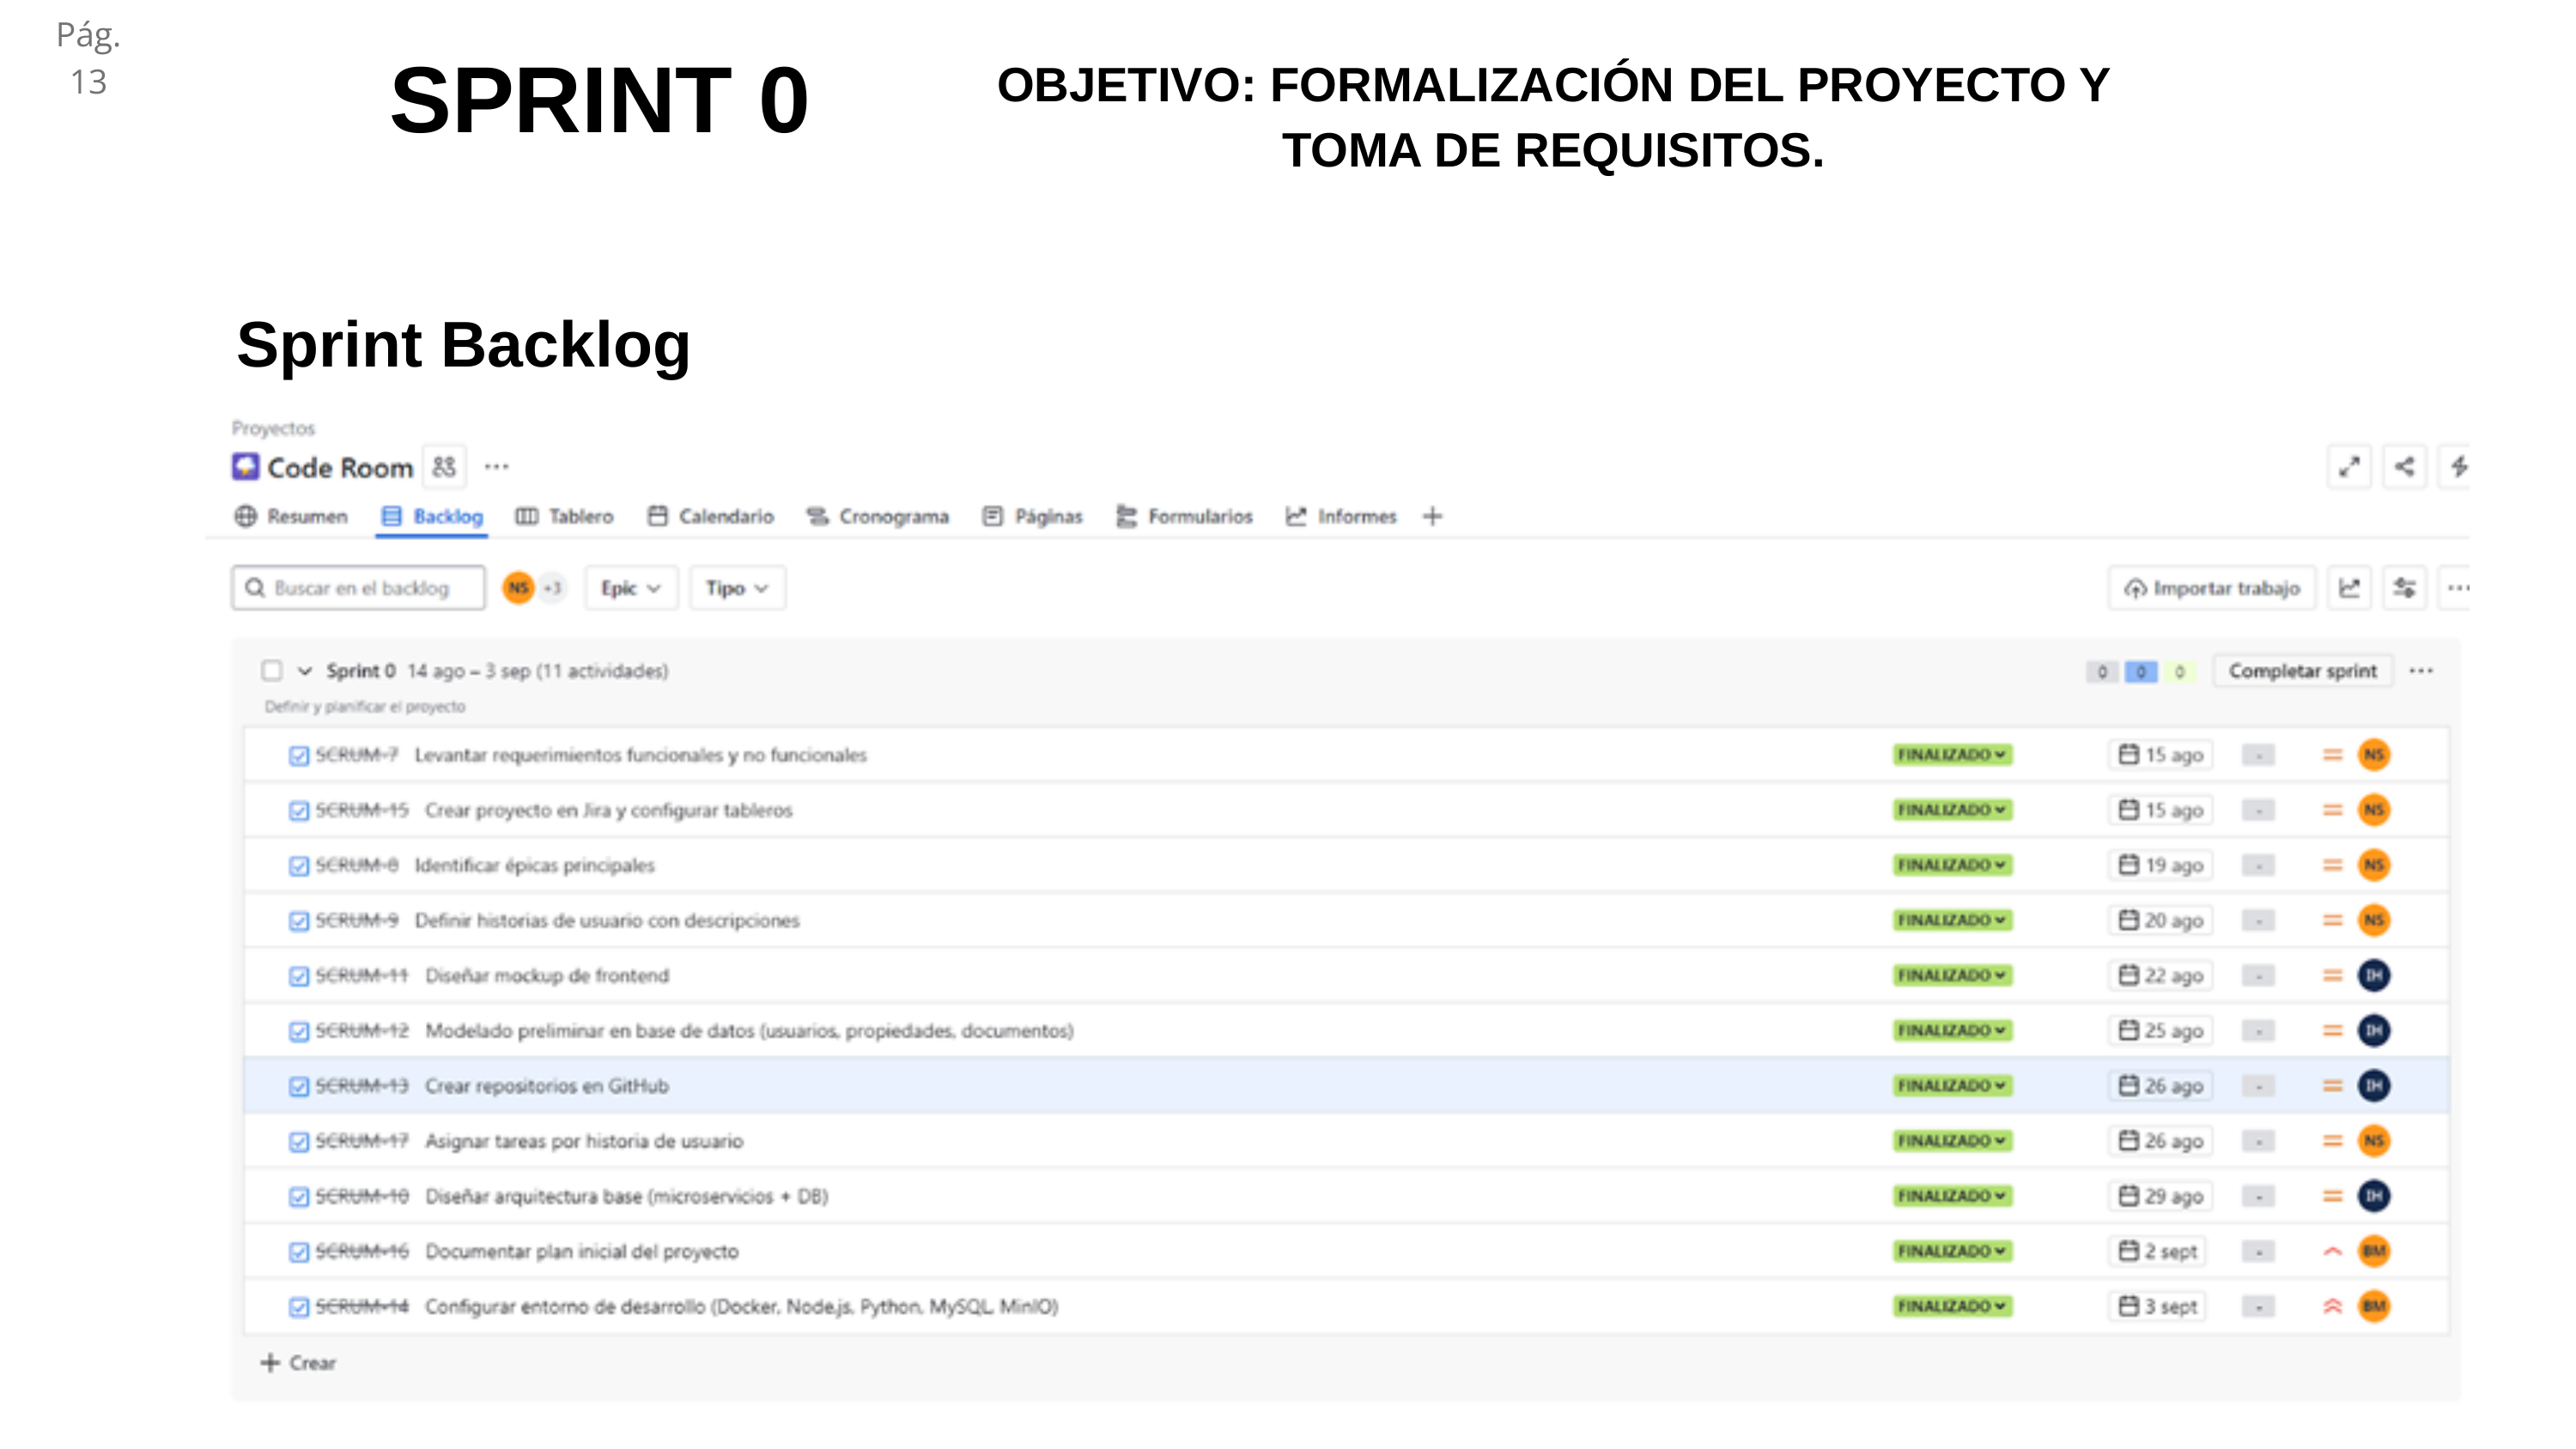

Pág. 13
SPRINT 0
OBJETIVO: FORMALIZACIÓN DEL PROYECTO Y TOMA DE REQUISITOS.
Sprint Backlog